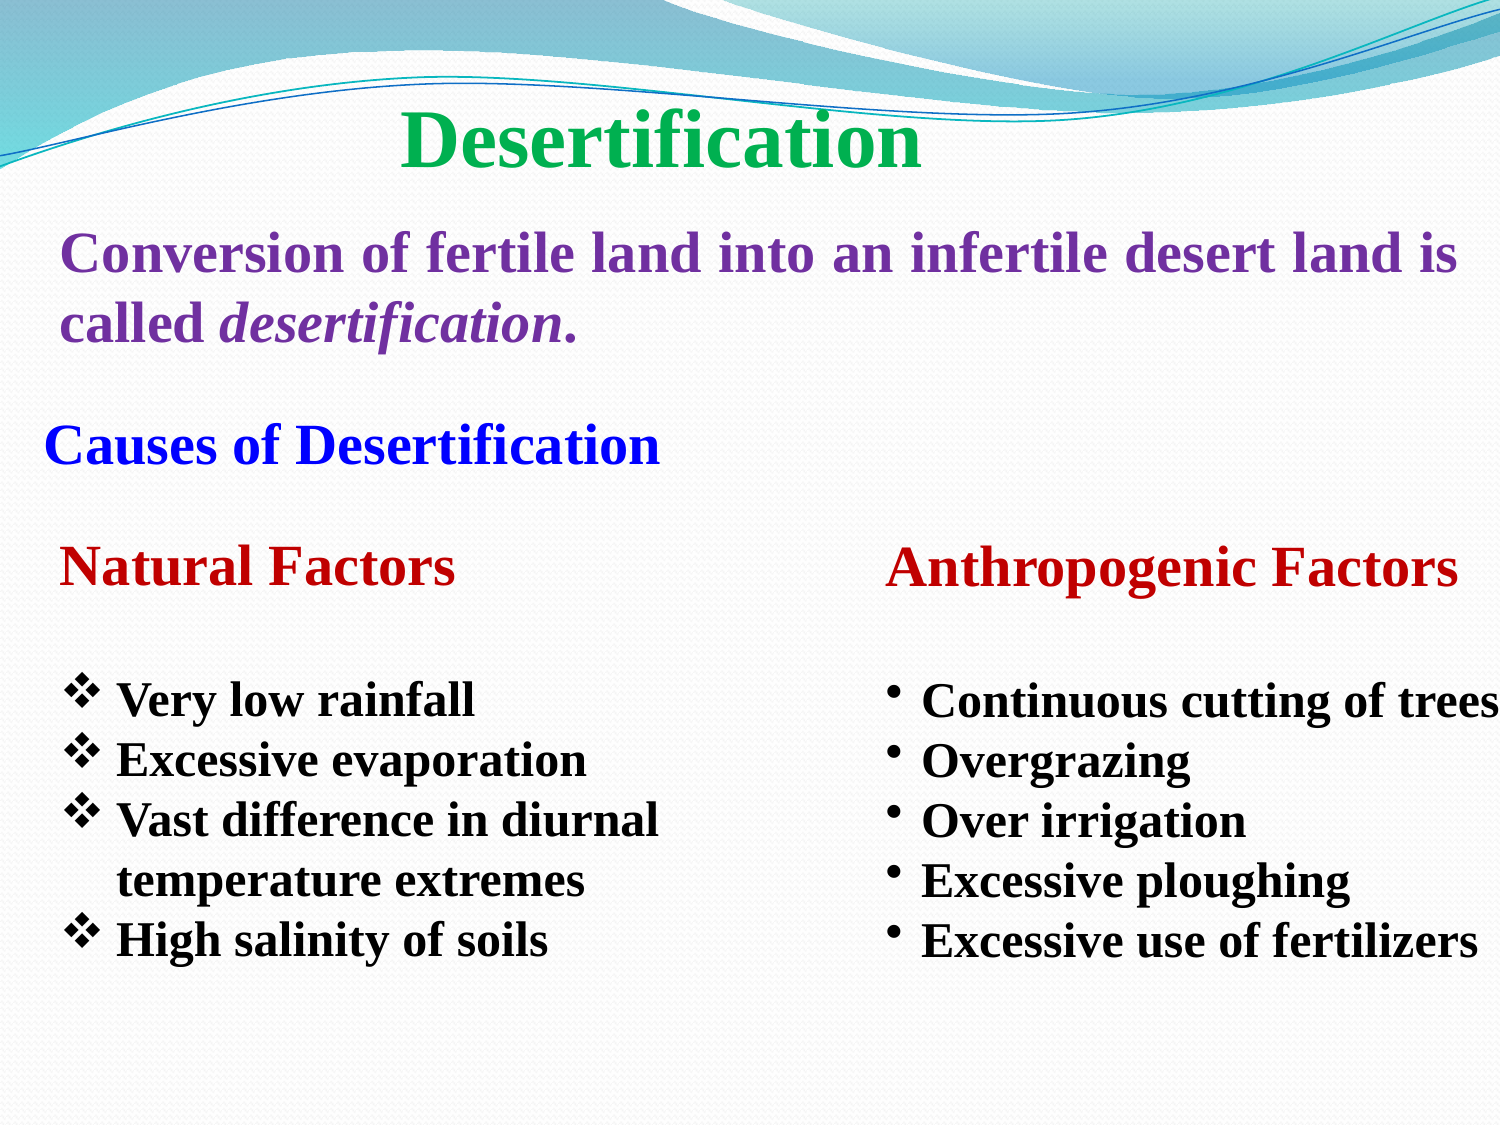

Desertification
Conversion of fertile land into an infertile desert land is called desertification.
Causes of Desertification
Natural Factors

Very low rainfall
Excessive evaporation
Vast difference in diurnal temperature extremes
High salinity of soils
Anthropogenic Factors

Continuous cutting of trees
Overgrazing
Over irrigation
Excessive ploughing
Excessive use of fertilizers